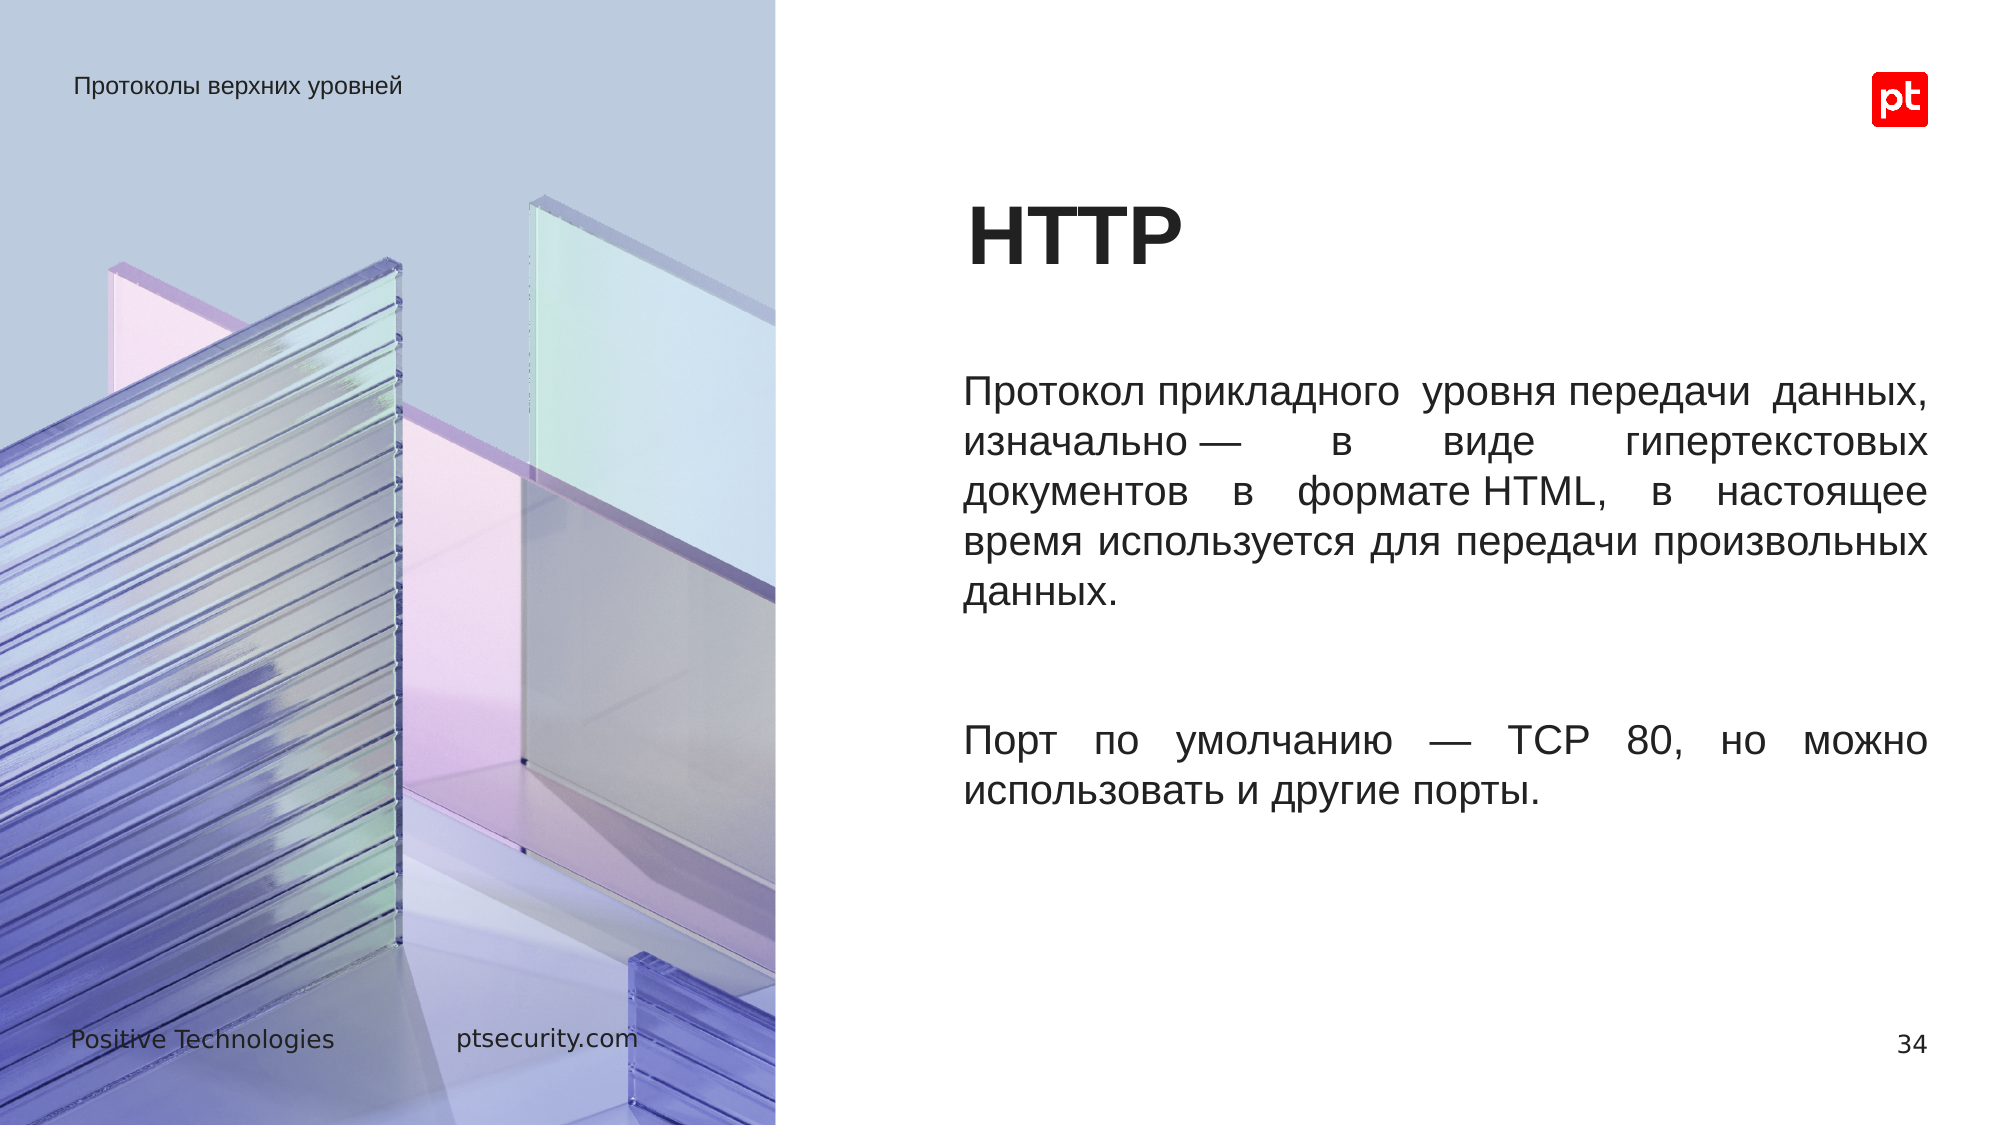

Протоколы верхних уровней
# HTTP
Протокол прикладного уровня передачи данных, изначально — в виде гипертекстовых документов в формате HTML, в настоящее время используется для передачи произвольных данных.
Порт по умолчанию — TCP 80, но можно использовать и другие порты.
34